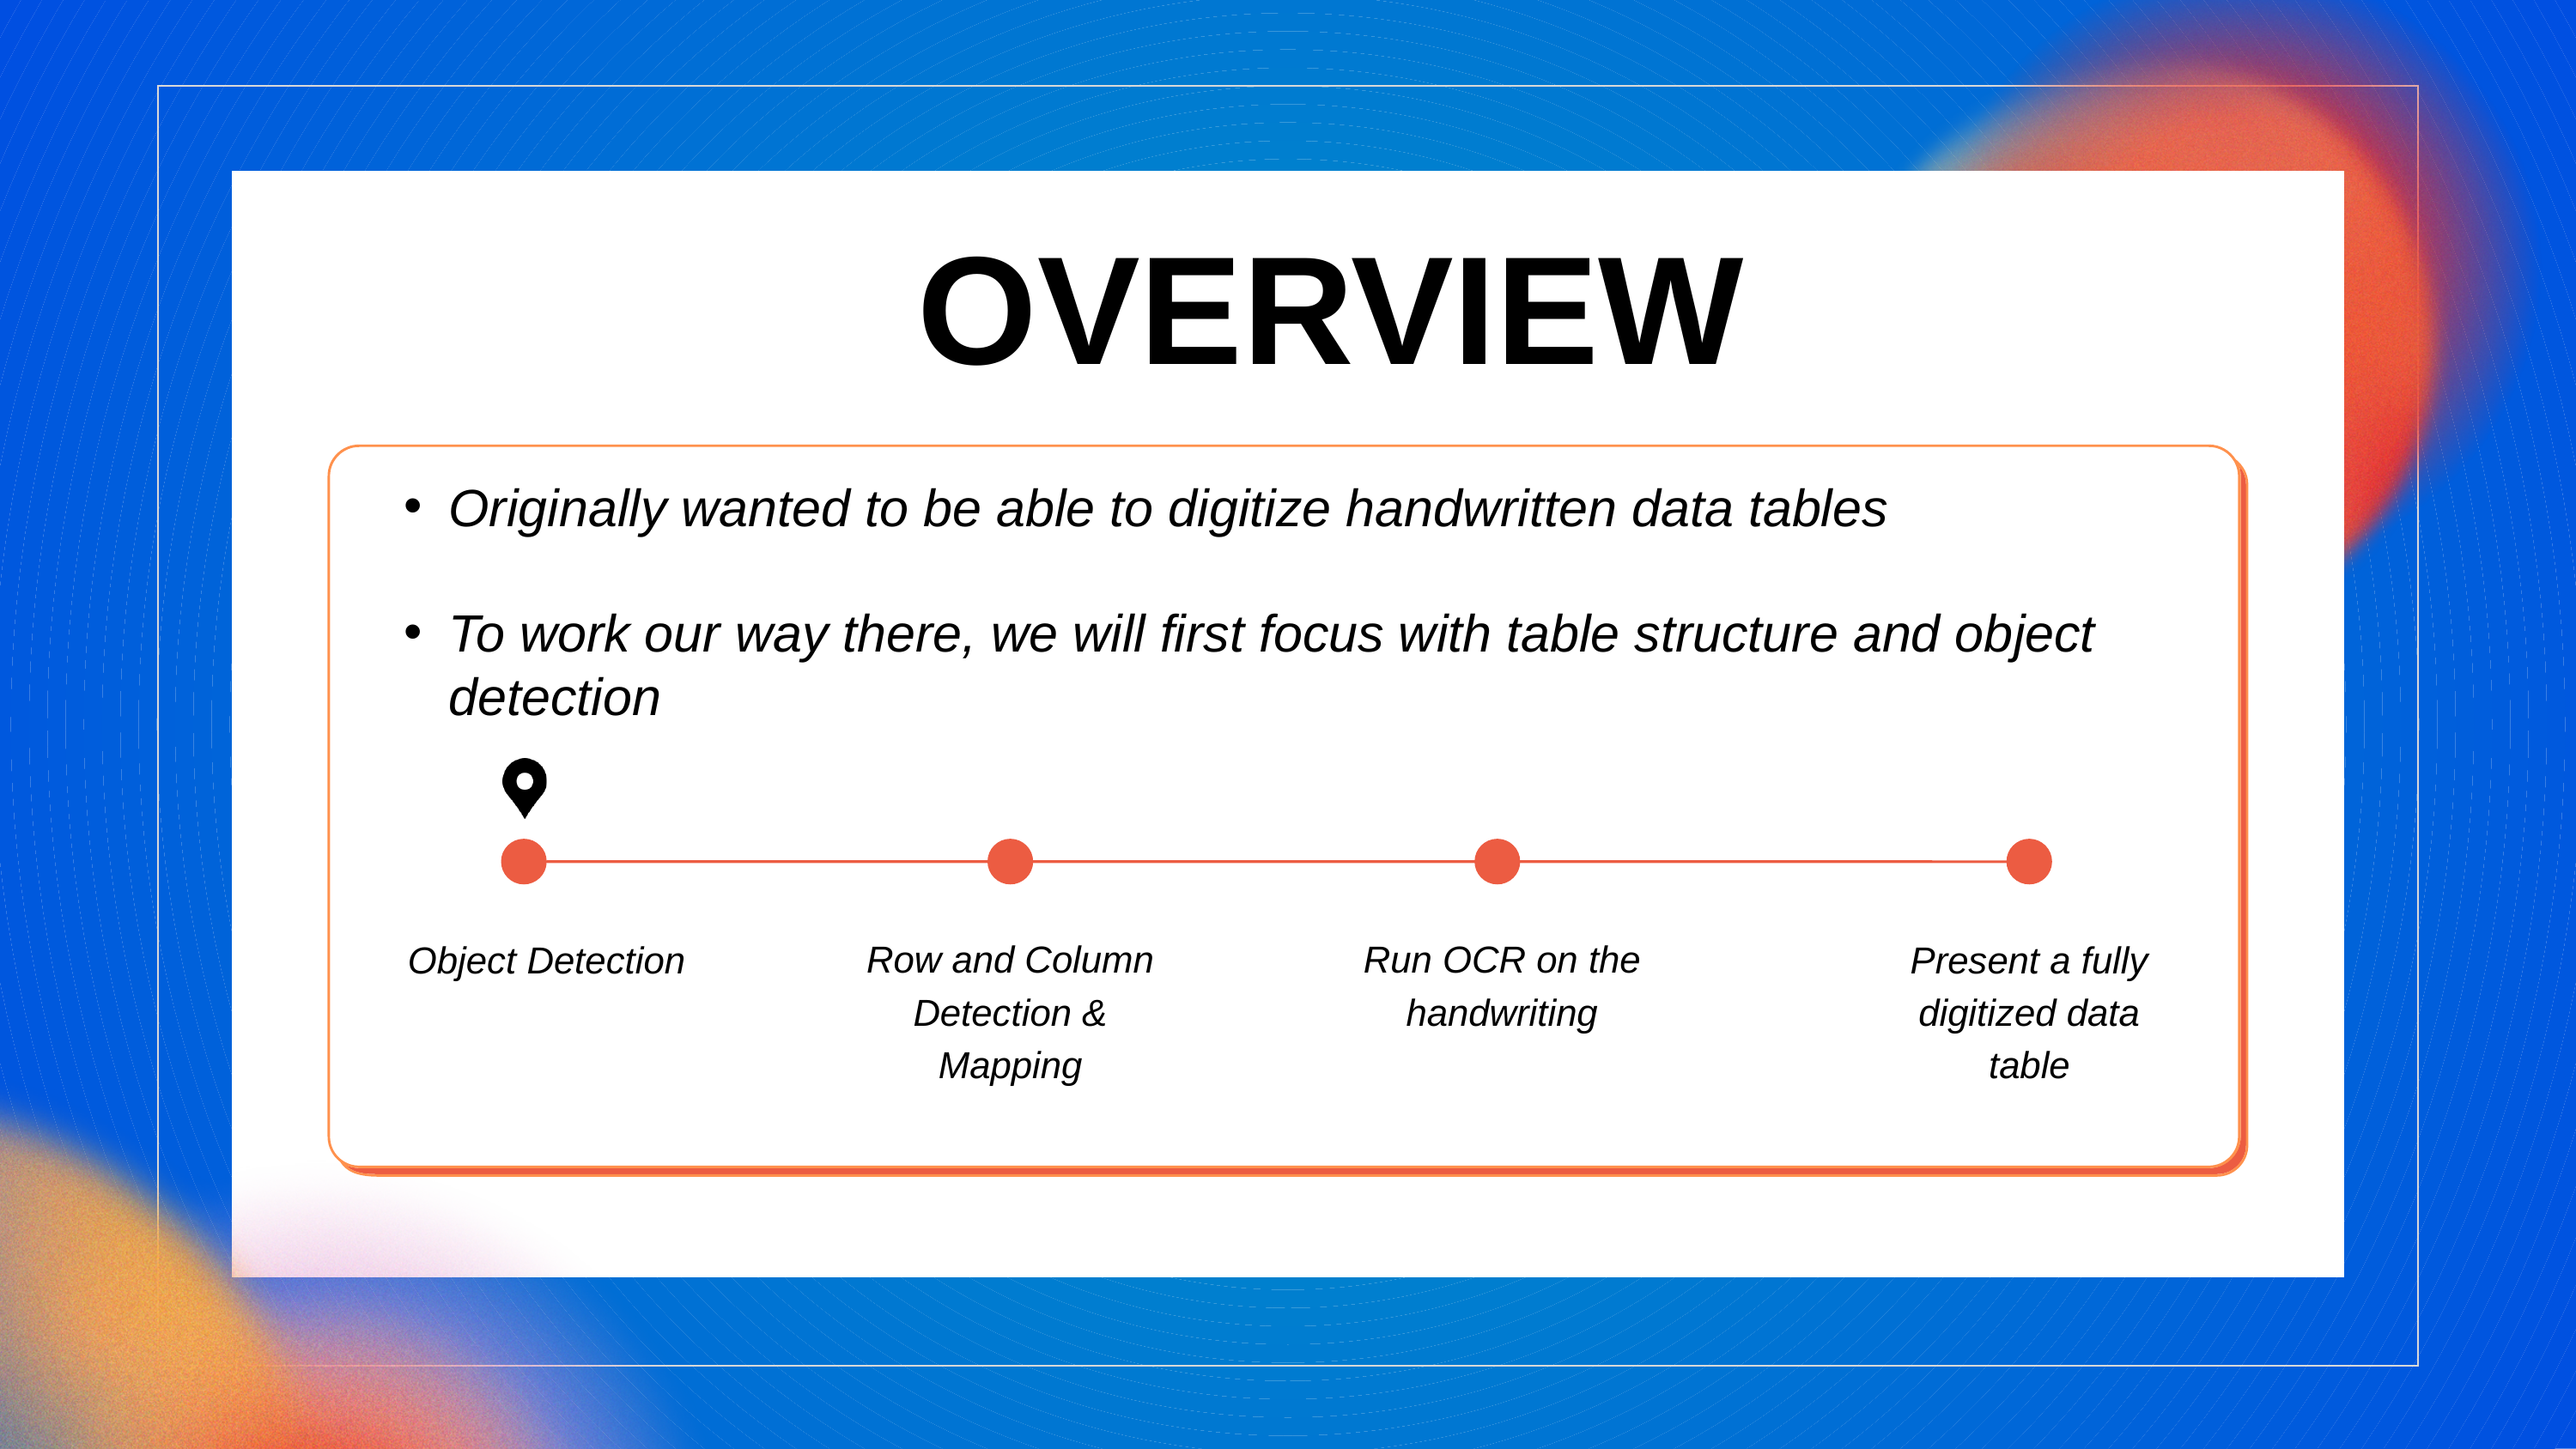

OVERVIEW

Originally wanted to be able to digitize handwritten data tables

To work our way there, we will first focus with table structure and object detection

Object Detection
Row and Column Detection & Mapping

Run OCR on the handwriting
Present a fully digitized data table